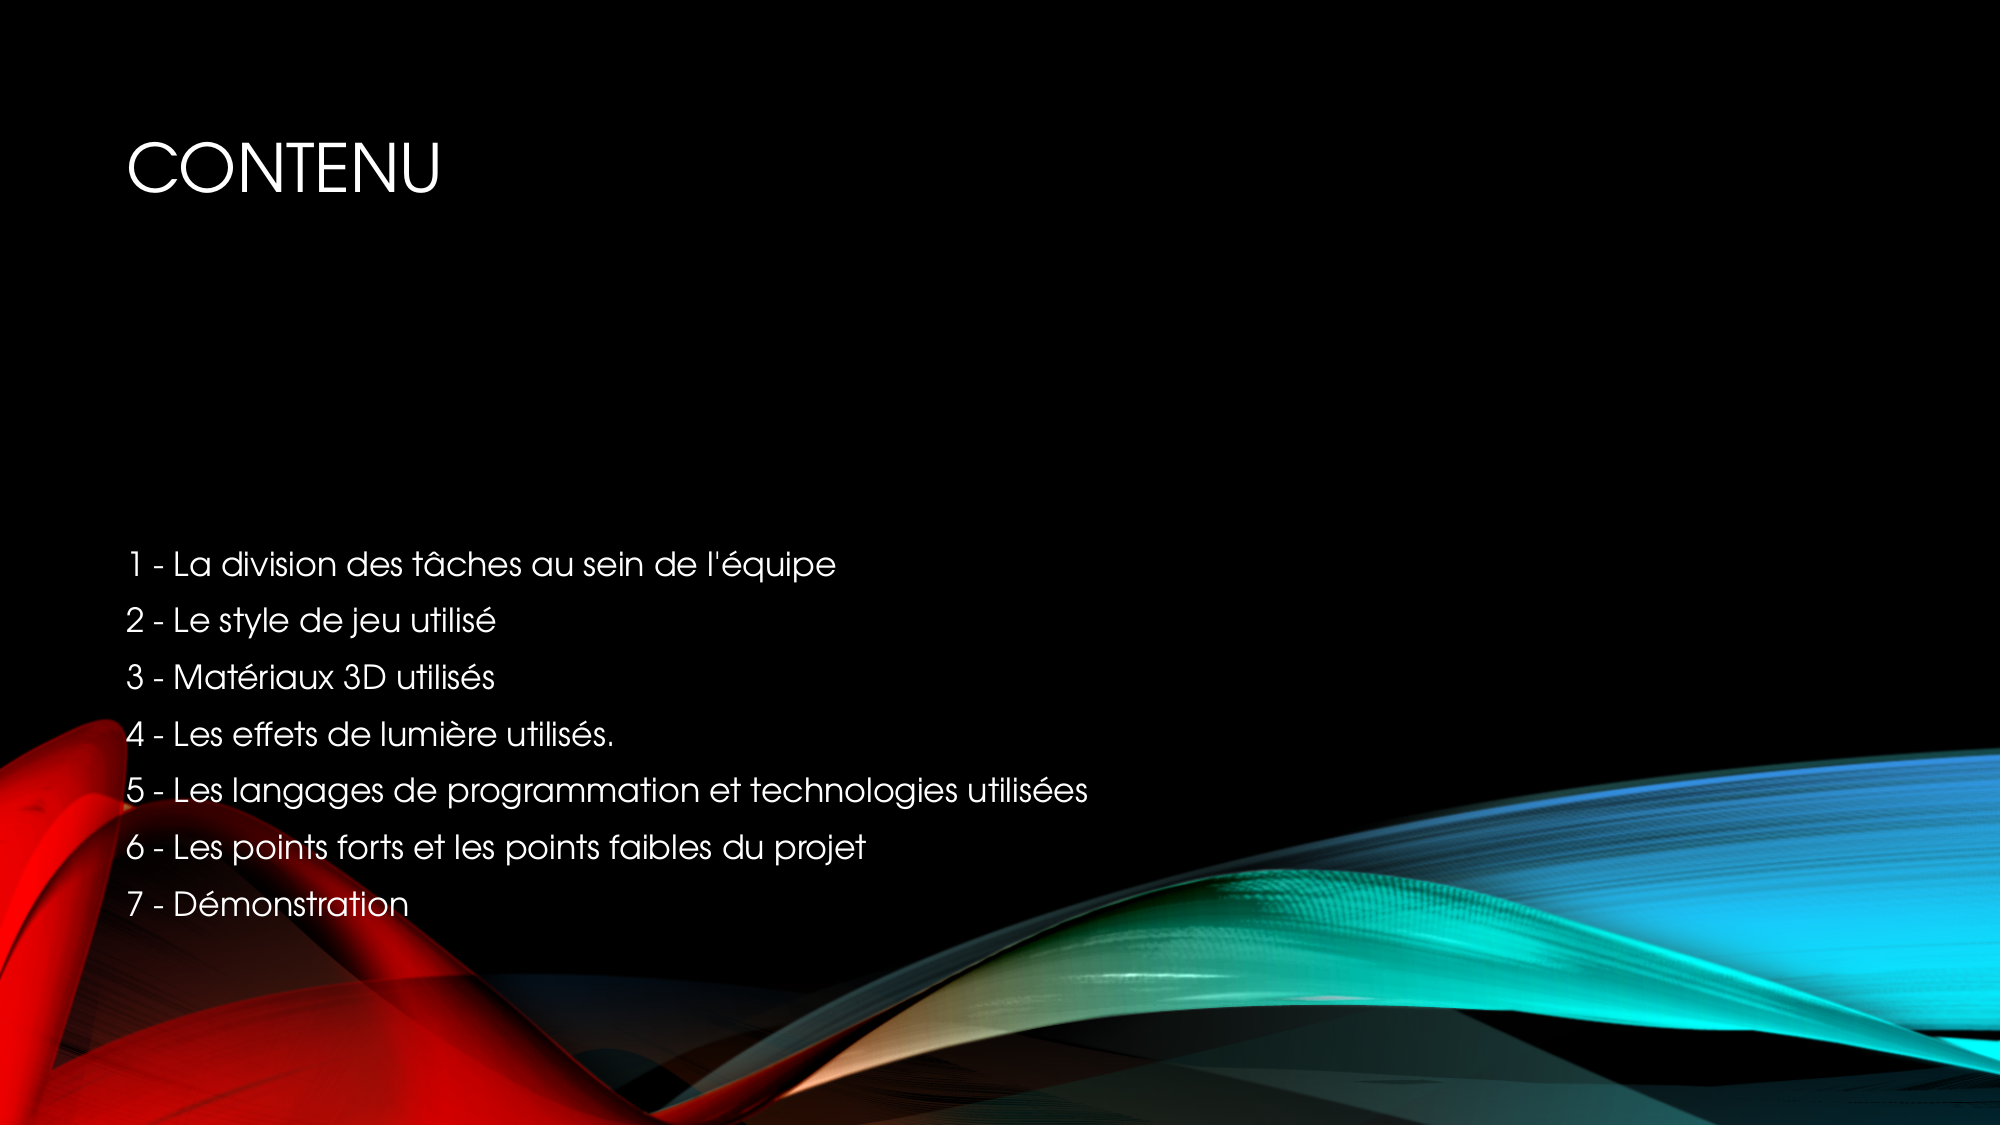

# Contenu

1 - La division des tâches au sein de l'équipe
2 - Le style de jeu utilisé
3 - Matériaux 3D utilisés
4 - Les effets de lumière utilisés.
5 - Les langages de programmation et technologies utilisées
6 - Les points forts et les points faibles du projet
7 - Démonstration